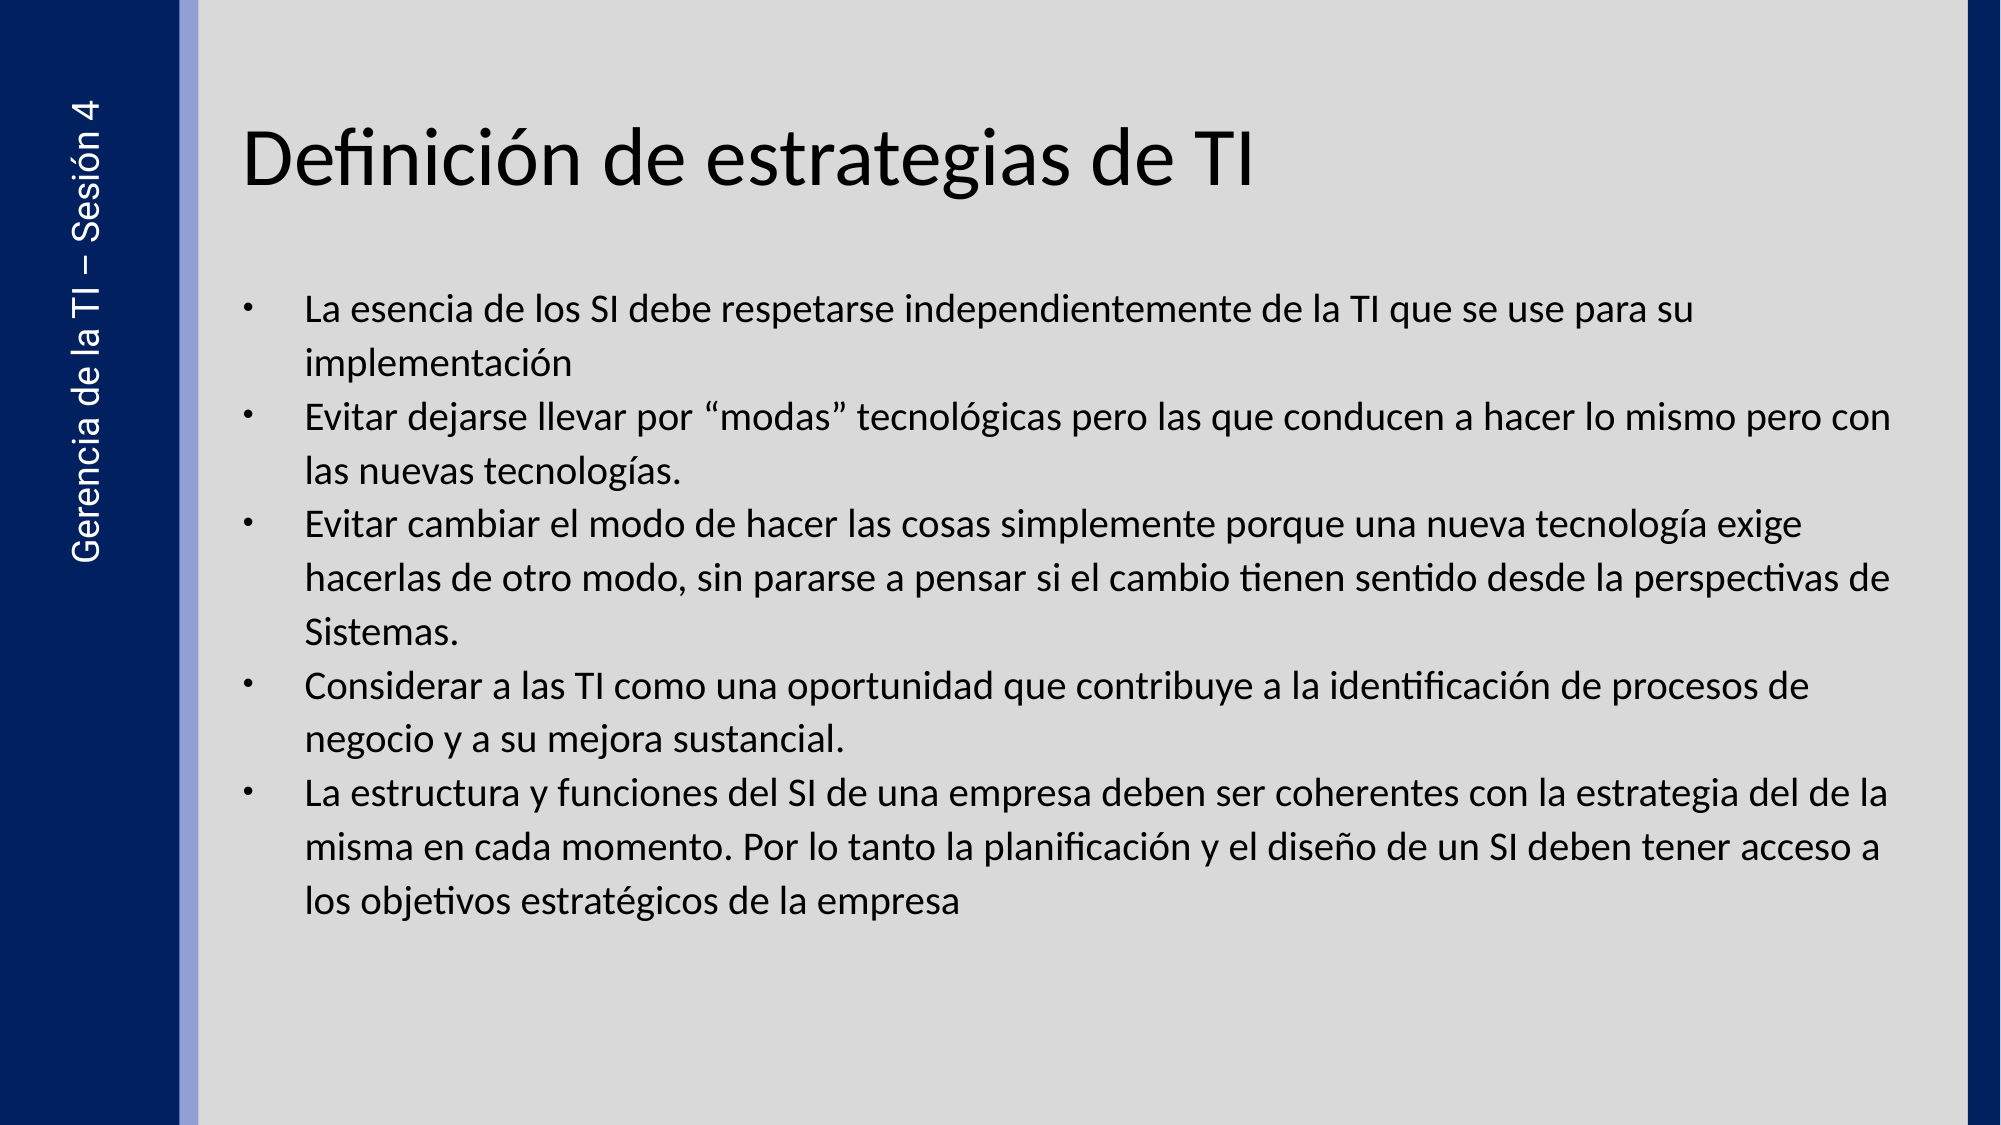

Definición de estrategias de TI
La esencia de los SI debe respetarse independientemente de la TI que se use para su implementación
Evitar dejarse llevar por “modas” tecnológicas pero las que conducen a hacer lo mismo pero con las nuevas tecnologías.
Evitar cambiar el modo de hacer las cosas simplemente porque una nueva tecnología exige hacerlas de otro modo, sin pararse a pensar si el cambio tienen sentido desde la perspectivas de Sistemas.
Considerar a las TI como una oportunidad que contribuye a la identificación de procesos de negocio y a su mejora sustancial.
La estructura y funciones del SI de una empresa deben ser coherentes con la estrategia del de la misma en cada momento. Por lo tanto la planificación y el diseño de un SI deben tener acceso a los objetivos estratégicos de la empresa
Gerencia de la TI – Sesión 4
31